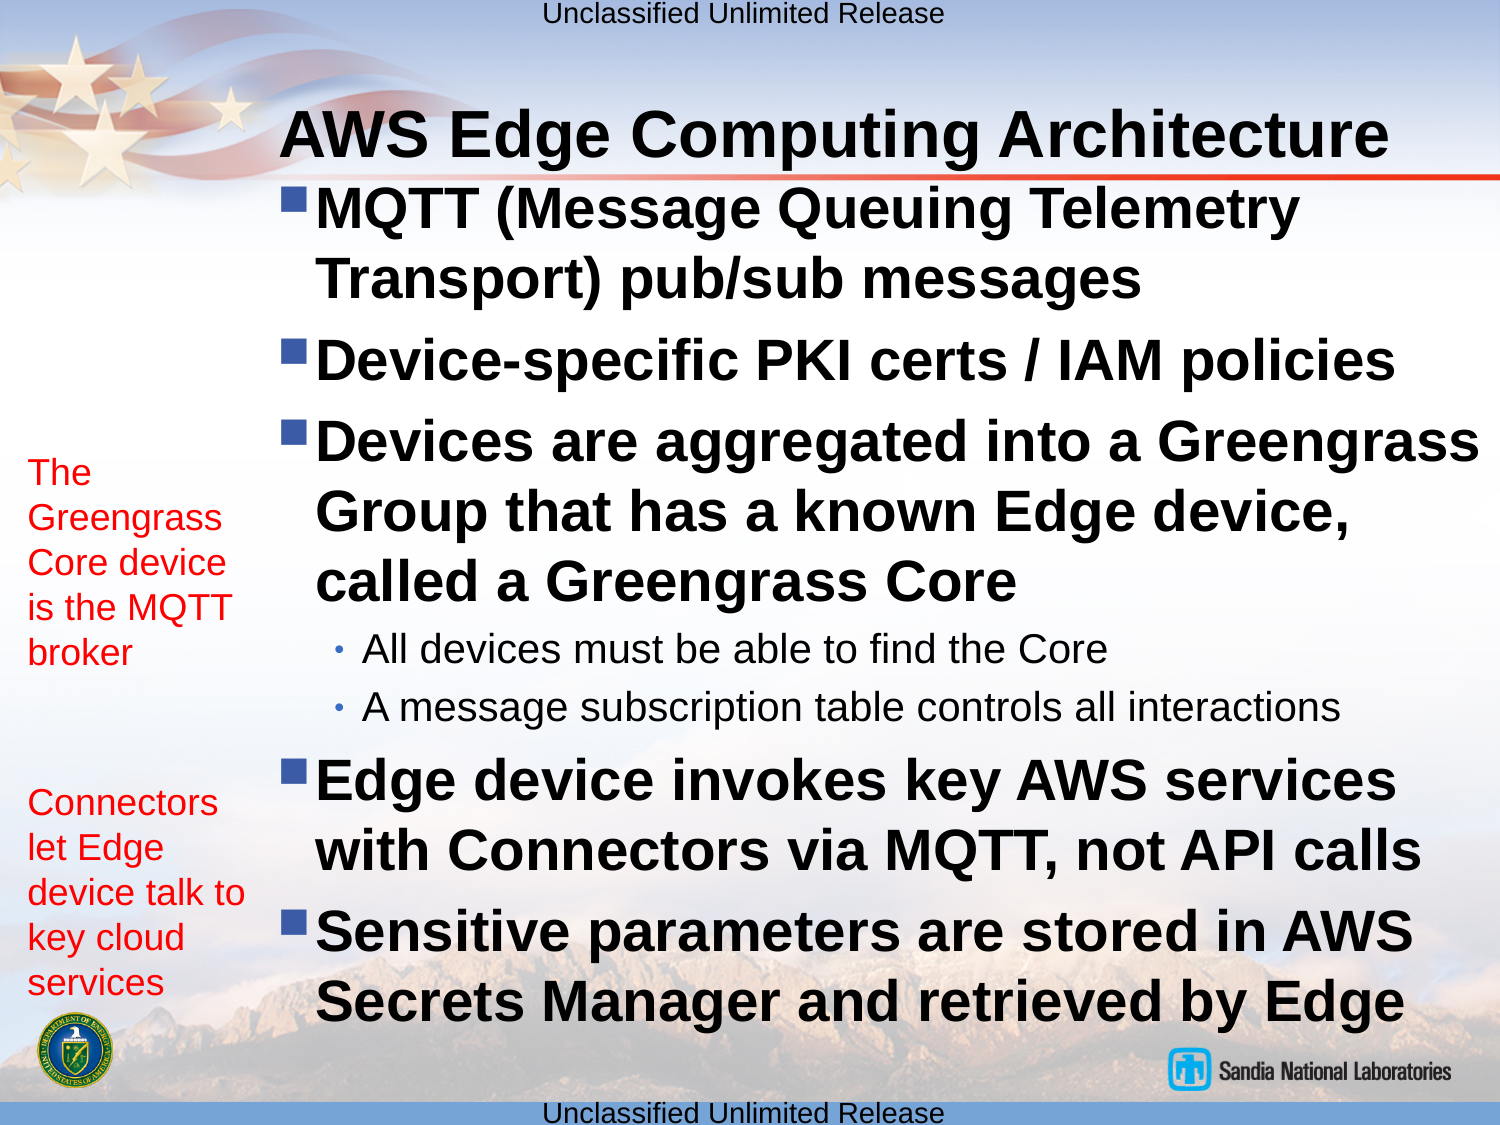

# AWS Edge Computing Architecture
MQTT (Message Queuing Telemetry Transport) pub/sub messages
Device-specific PKI certs / IAM policies
Devices are aggregated into a Greengrass Group that has a known Edge device, called a Greengrass Core
All devices must be able to find the Core
A message subscription table controls all interactions
Edge device invokes key AWS services with Connectors via MQTT, not API calls
Sensitive parameters are stored in AWS Secrets Manager and retrieved by Edge
The Greengrass Core device is the MQTT broker
Connectors let Edge device talk to key cloud services